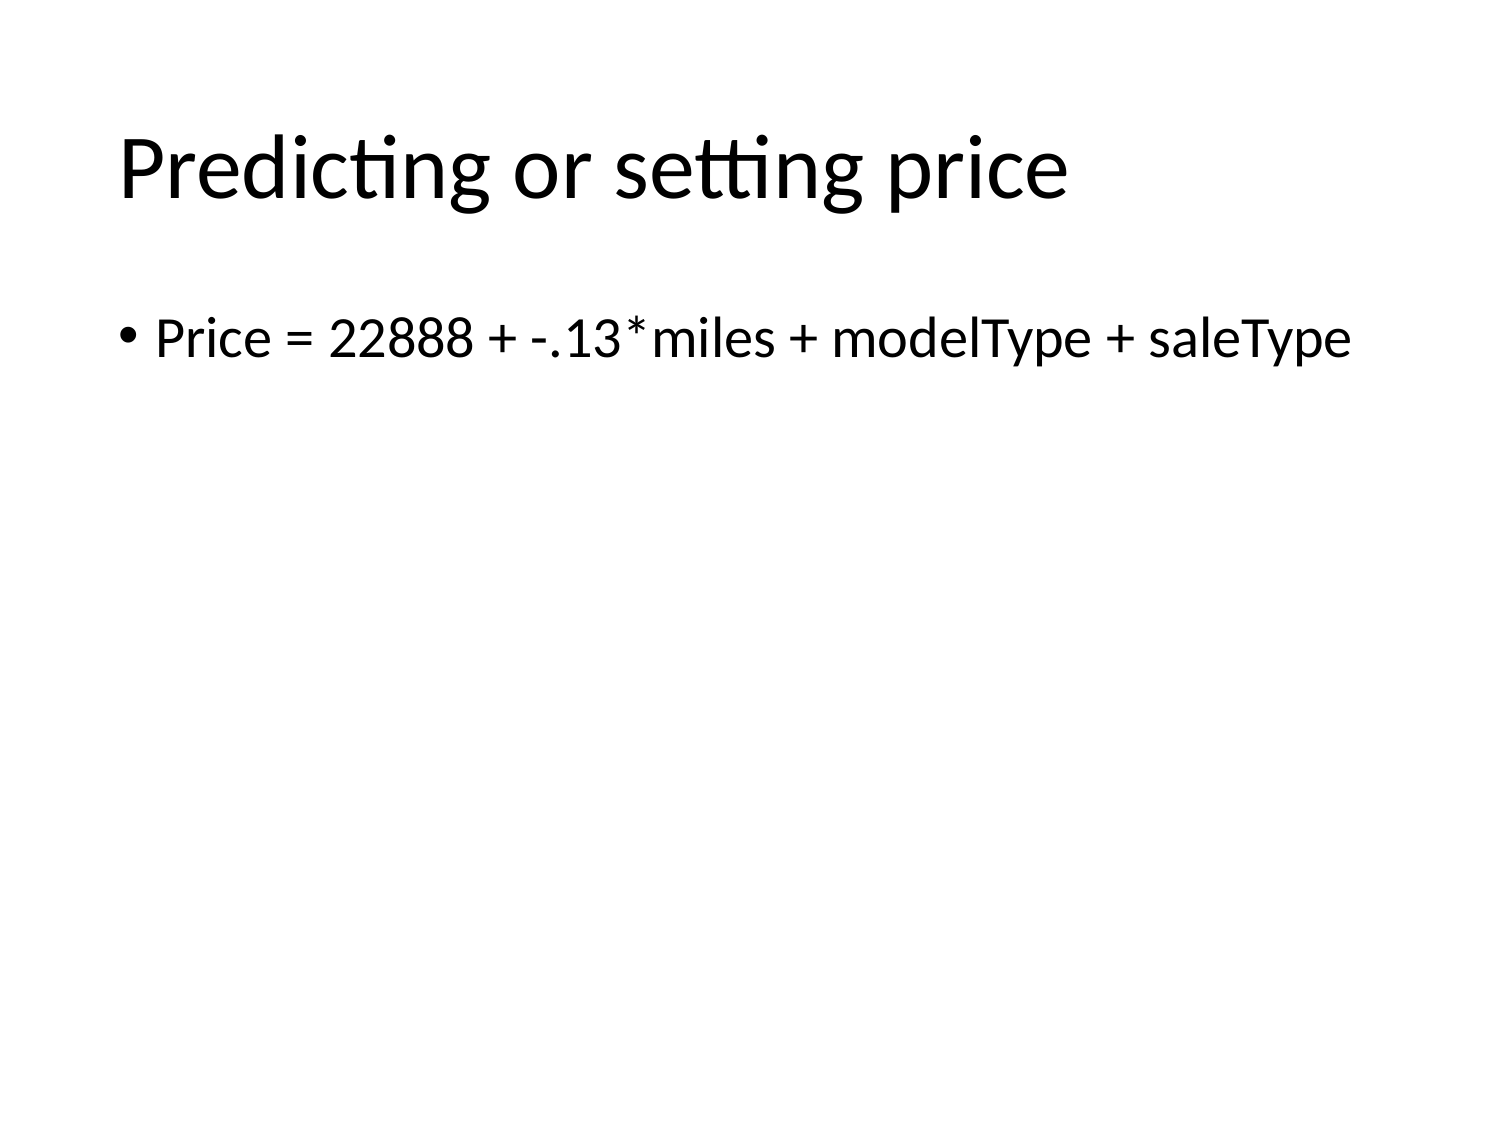

# Predicting or setting price
Price = 22888 + -.13*miles + modelType + saleType